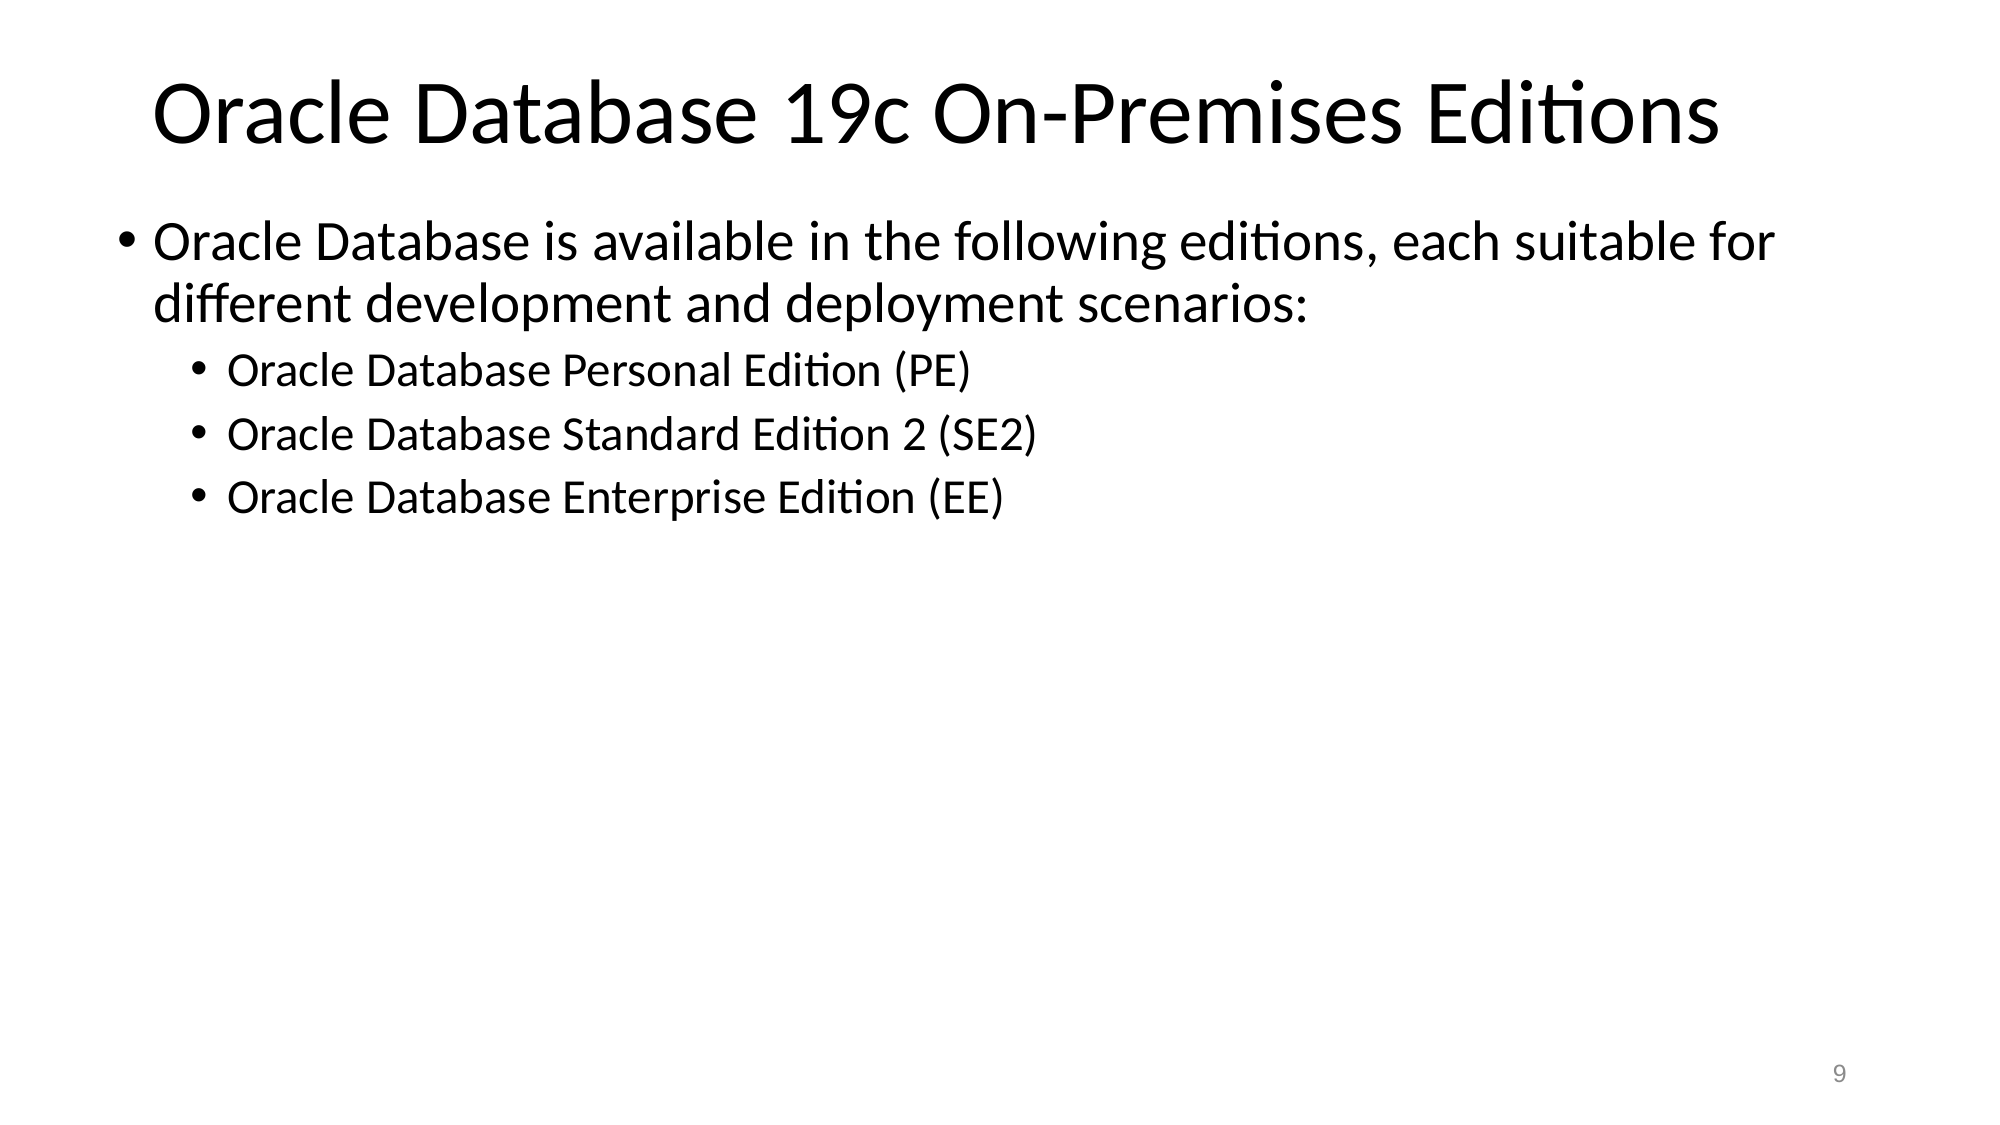

# Oracle Database 19c On-Premises Editions
Oracle Database is available in the following editions, each suitable for different development and deployment scenarios:
Oracle Database Personal Edition (PE)
Oracle Database Standard Edition 2 (SE2)
Oracle Database Enterprise Edition (EE)
9